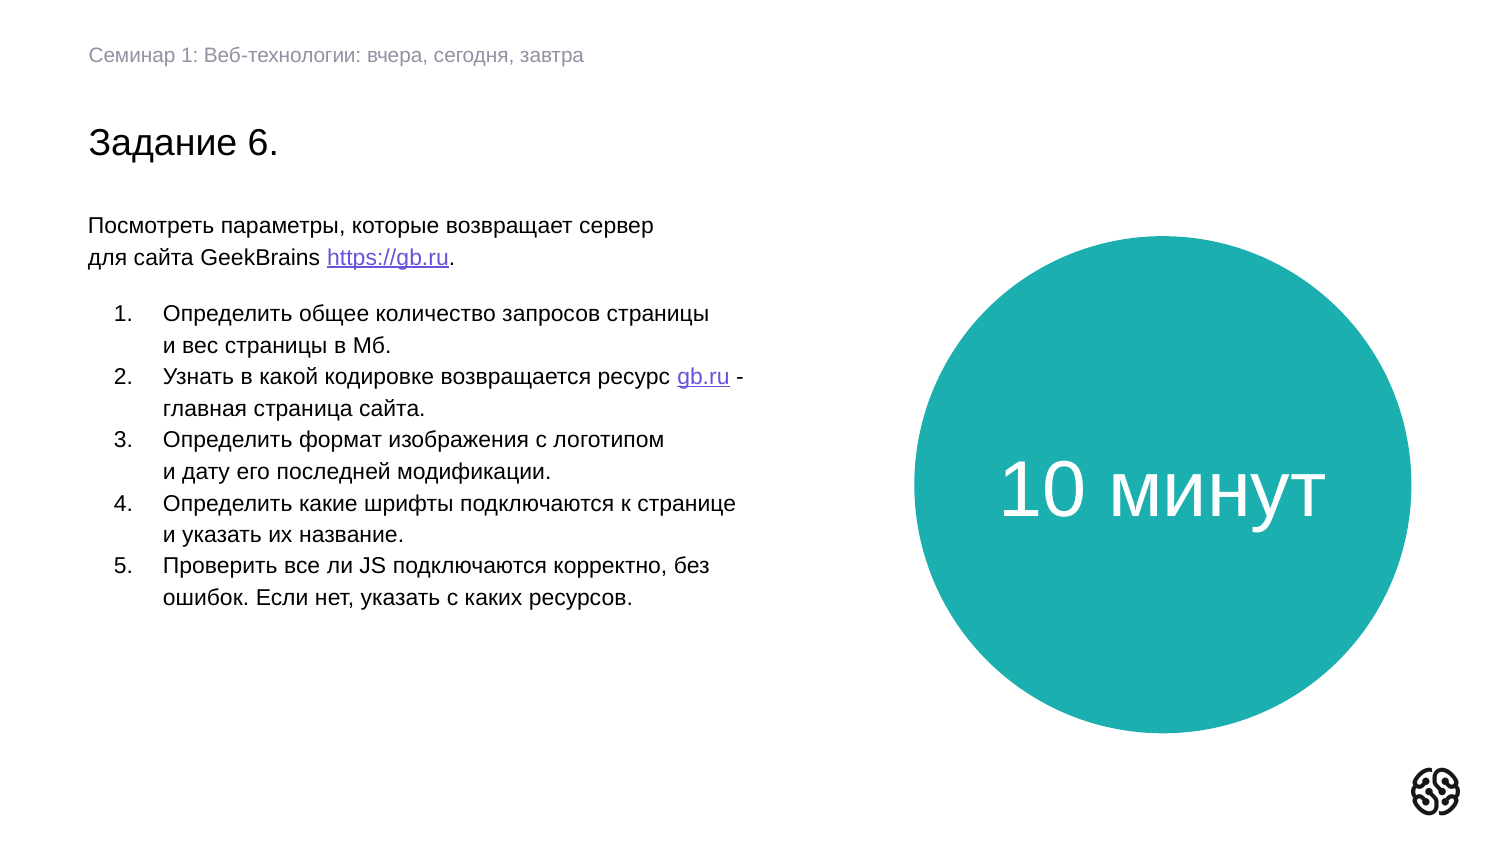

Семинар 1: Веб-технологии: вчера, сегодня, завтра
# Задание 6.
Посмотреть параметры, которые возвращает сервер
для сайта GeekBrains https://gb.ru.
Определить общее количество запросов страницы
и вес страницы в Мб.
Узнать в какой кодировке возвращается ресурс gb.ru - главная страница сайта.
Определить формат изображения с логотипом
и дату его последней модификации.
Определить какие шрифты подключаются к странице
и указать их название.
Проверить все ли JS подключаются корректно, без ошибок. Если нет, указать с каких ресурсов.

10 минут